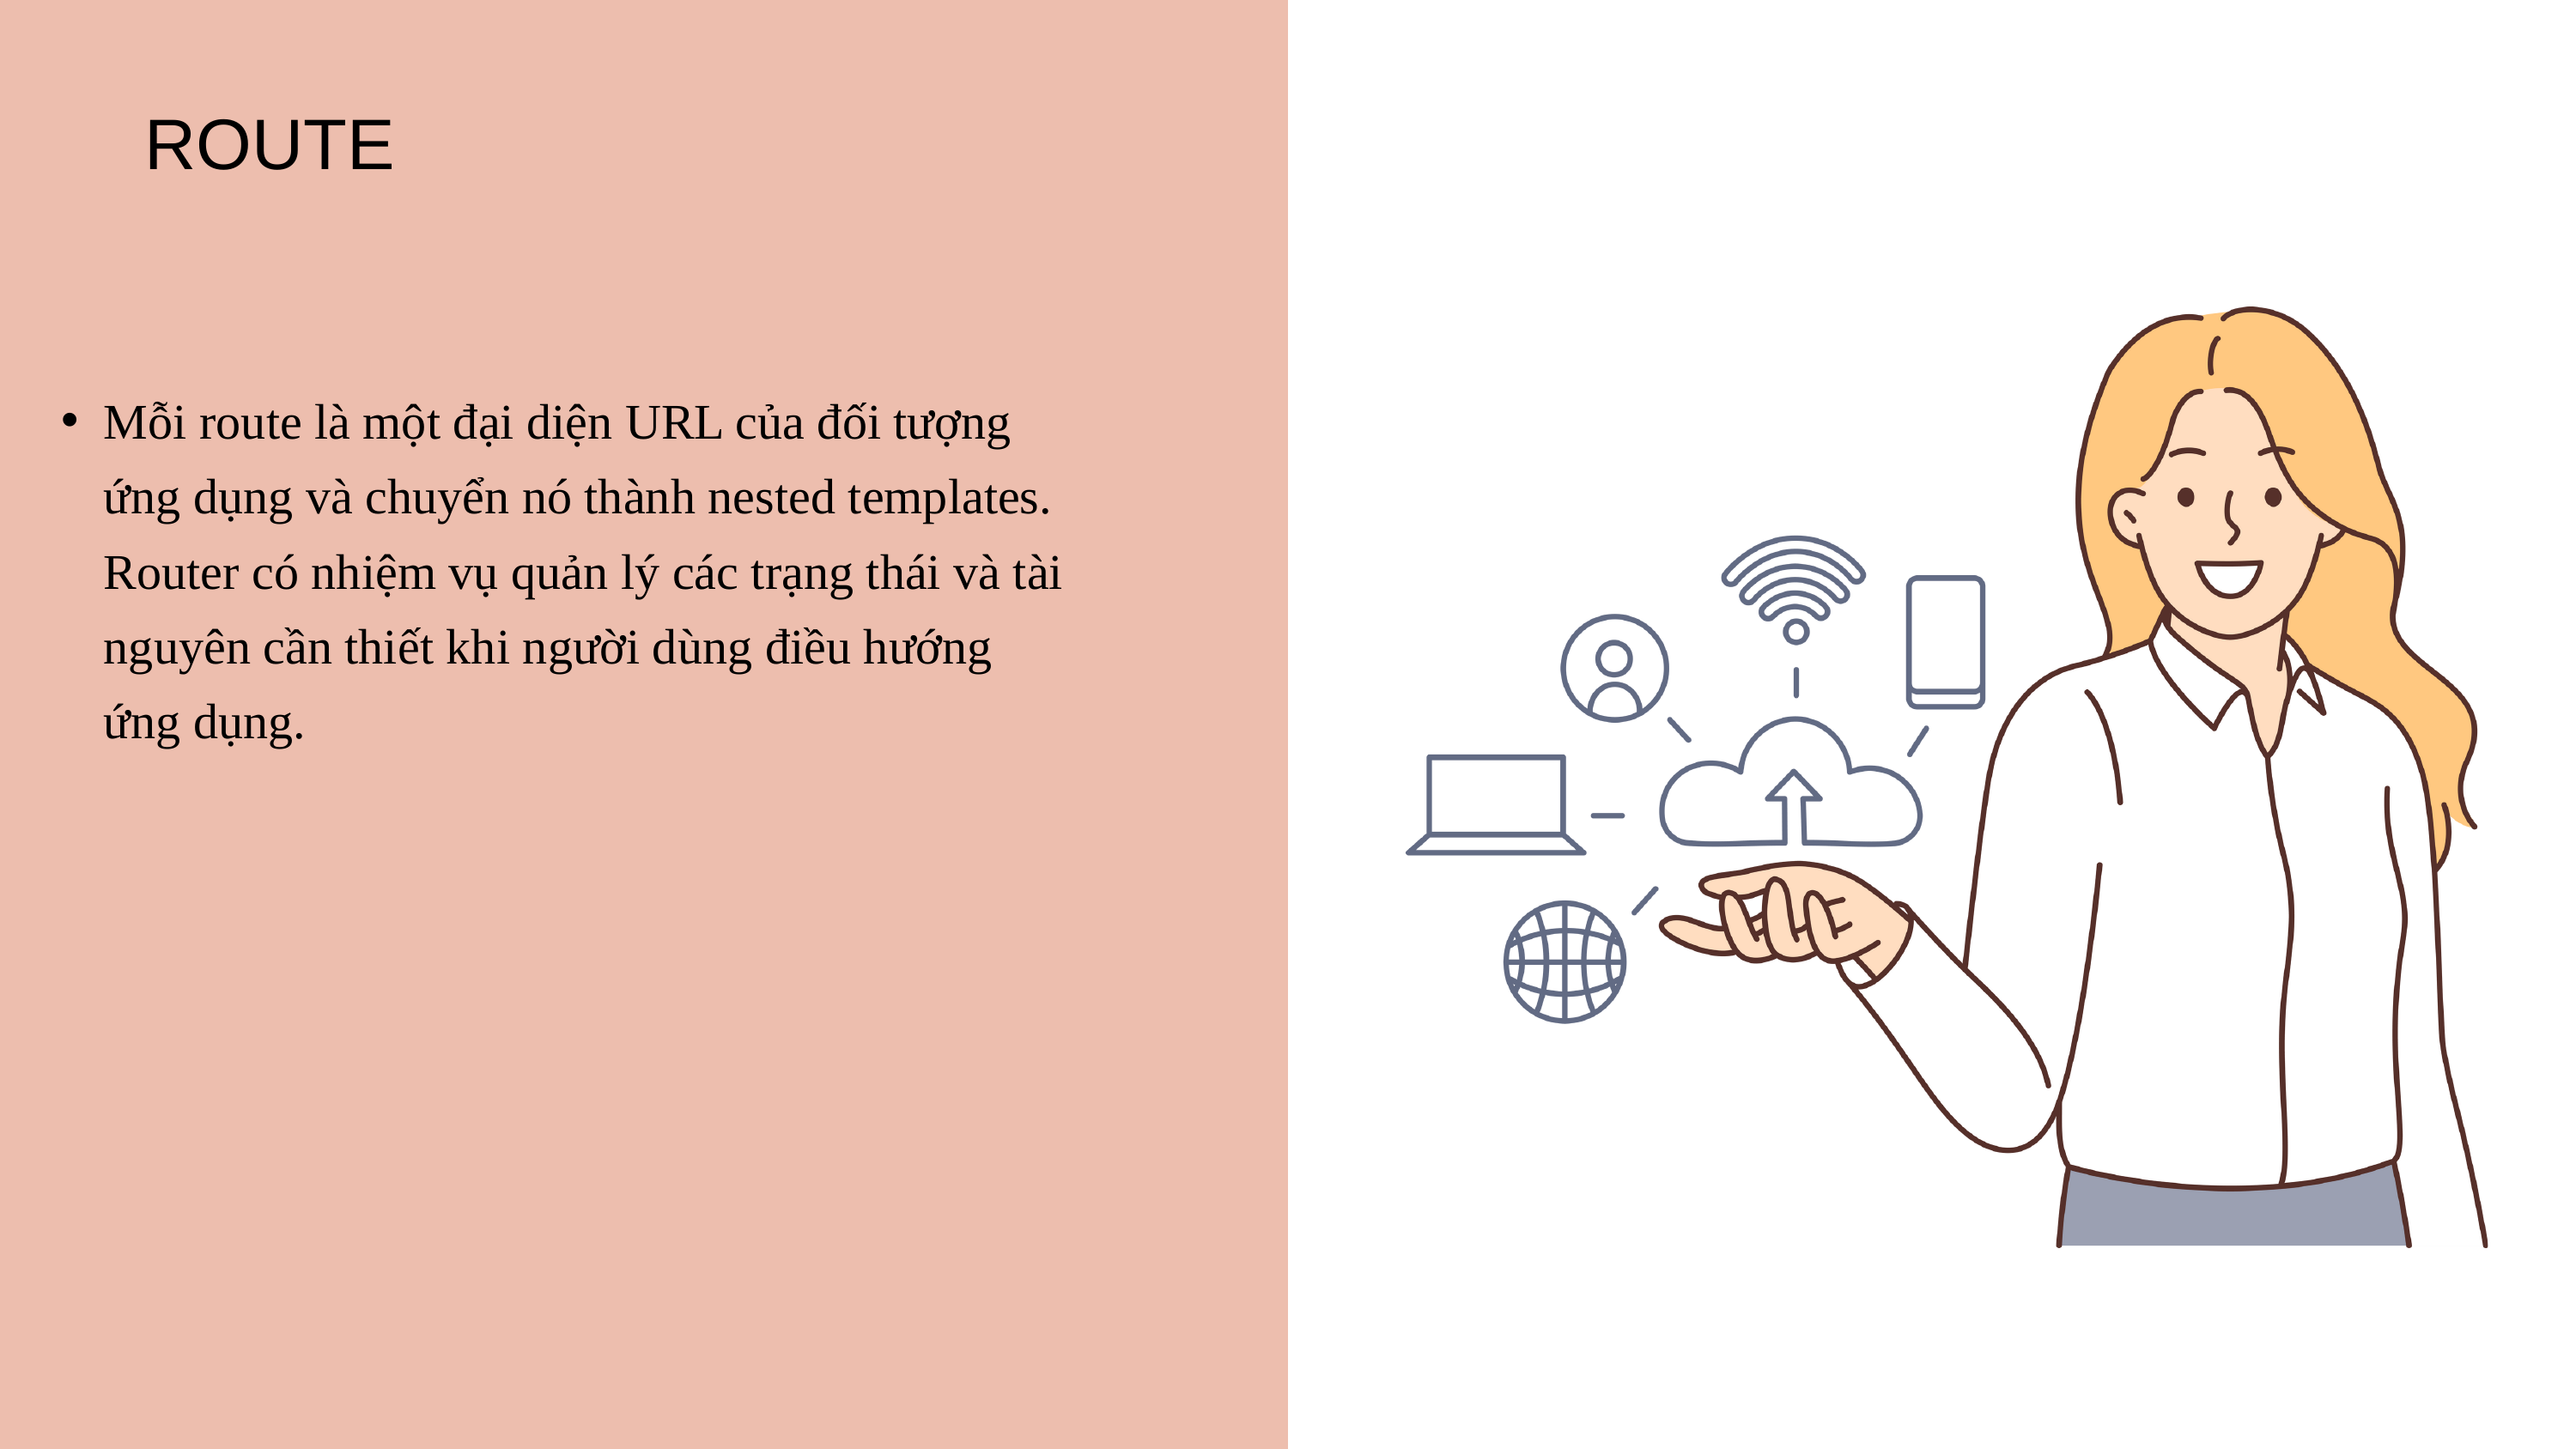

ROUTE

Mỗi route là một đại diện URL của đối tượng ứng dụng và chuyển nó thành nested templates. Router có nhiệm vụ quản lý các trạng thái và tài nguyên cần thiết khi người dùng điều hướng ứng dụng.